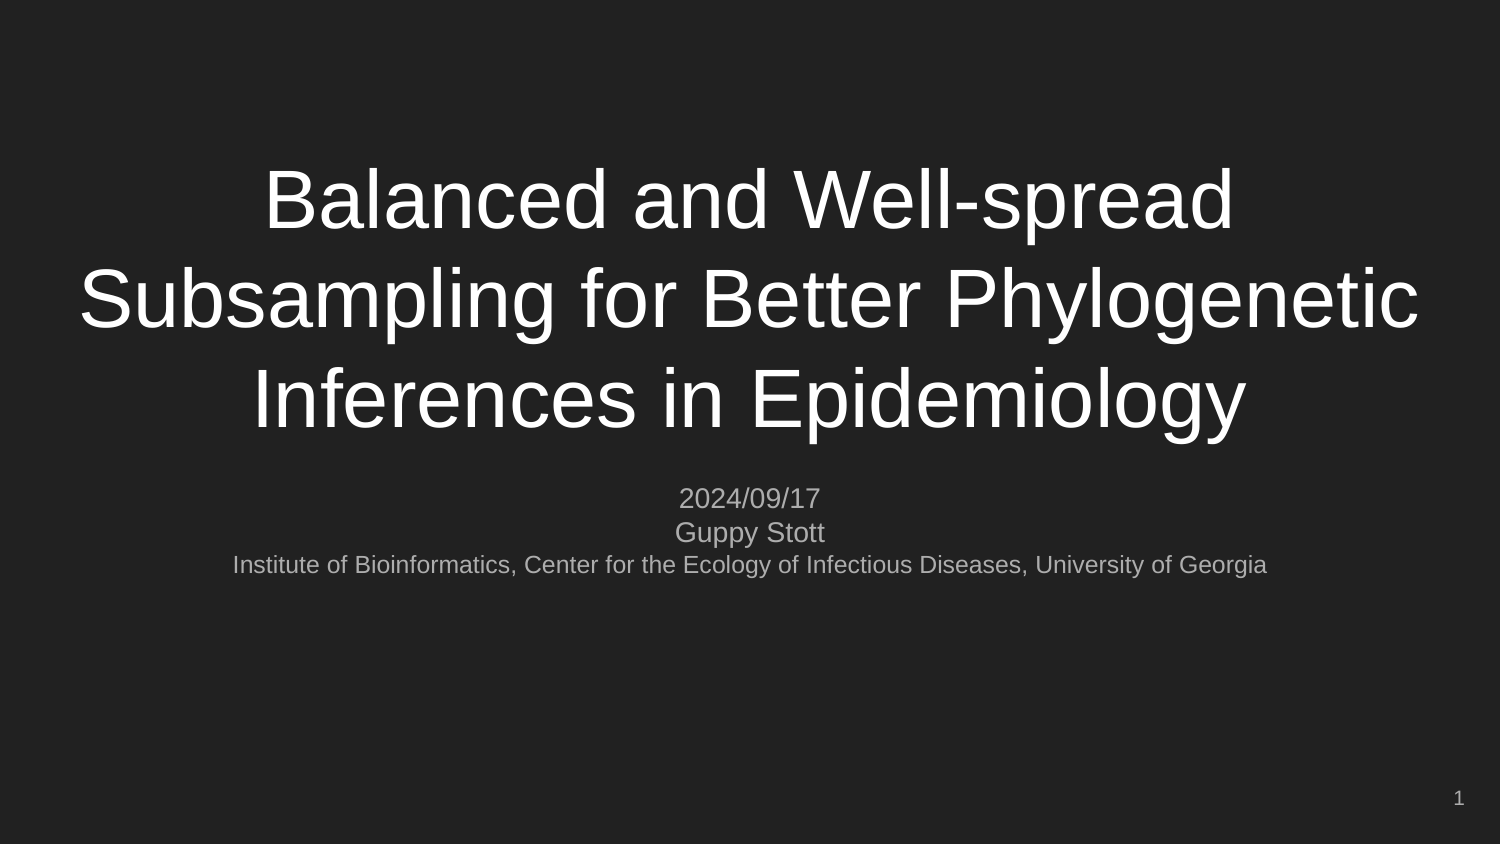

# Balanced and Well-spread Subsampling for Better Phylogenetic Inferences in Epidemiology
2024/09/17
Guppy Stott
Institute of Bioinformatics, Center for the Ecology of Infectious Diseases, University of Georgia
1